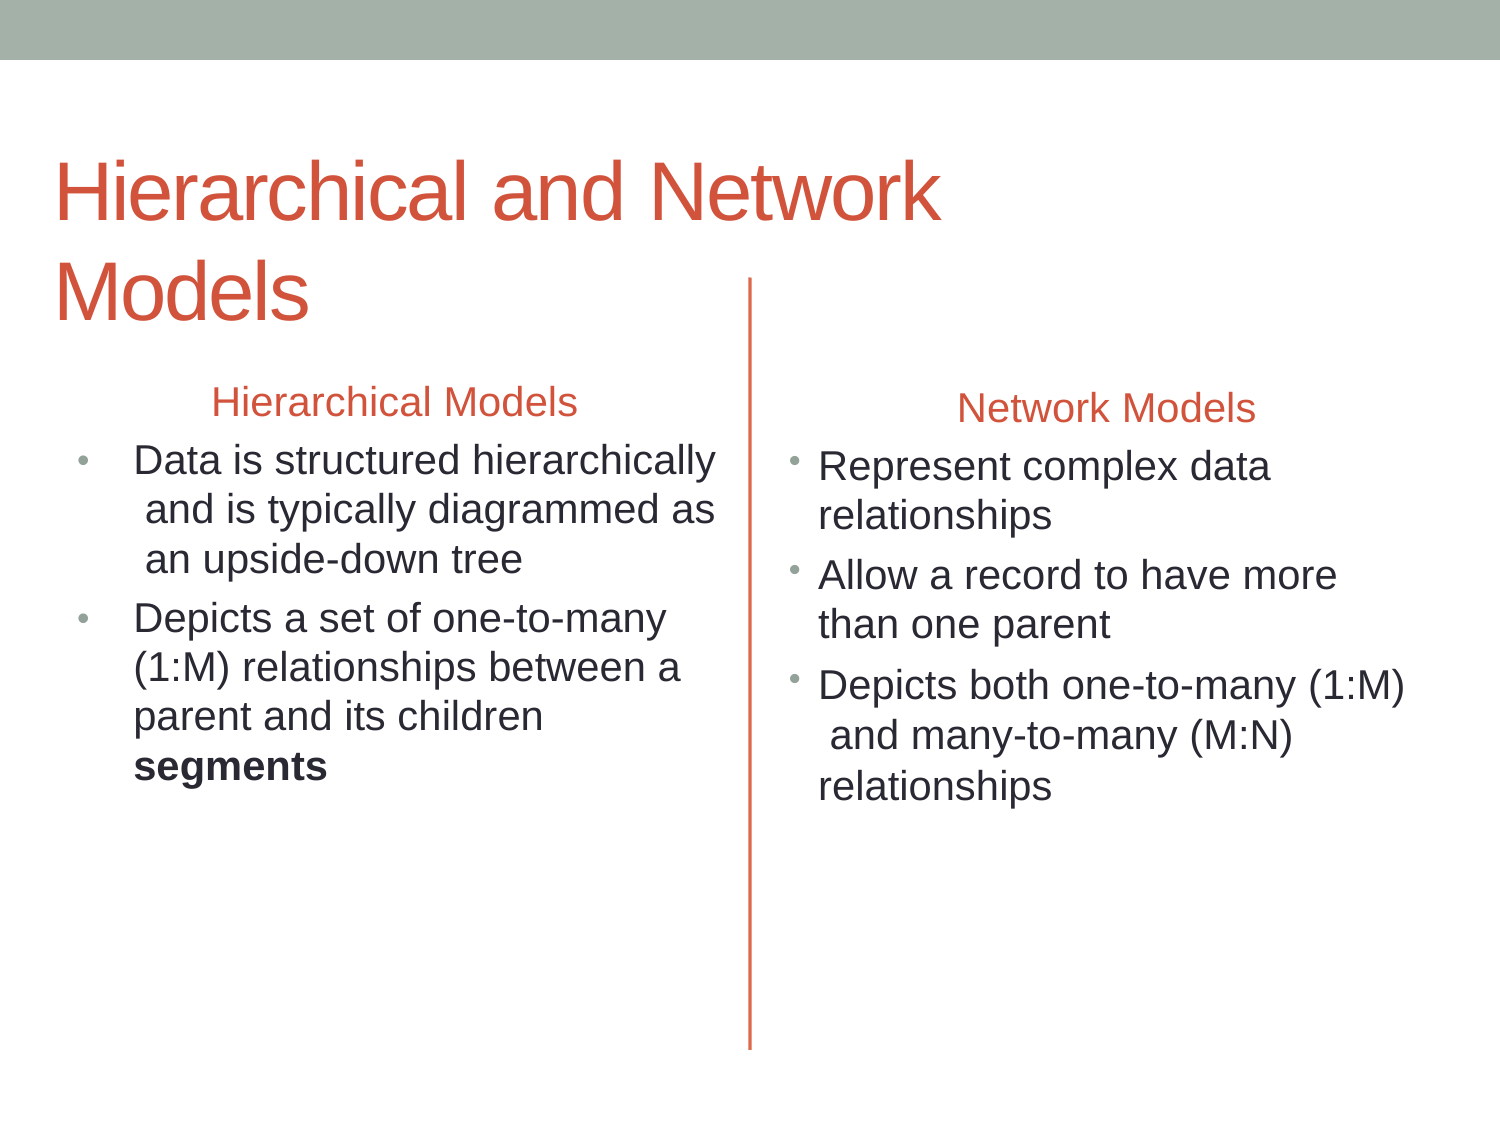

# Hierarchical and Network Models
Hierarchical Models
Data is structured hierarchically  and is typically diagrammed as  an upside-down tree
Depicts a set of one-to-many (1:M) relationships between a parent and its children segments
Network Models
Represent complex data  relationships
Allow a record to have more than one parent
Depicts both one-to-many (1:M)  and many-to-many (M:N)  relationships